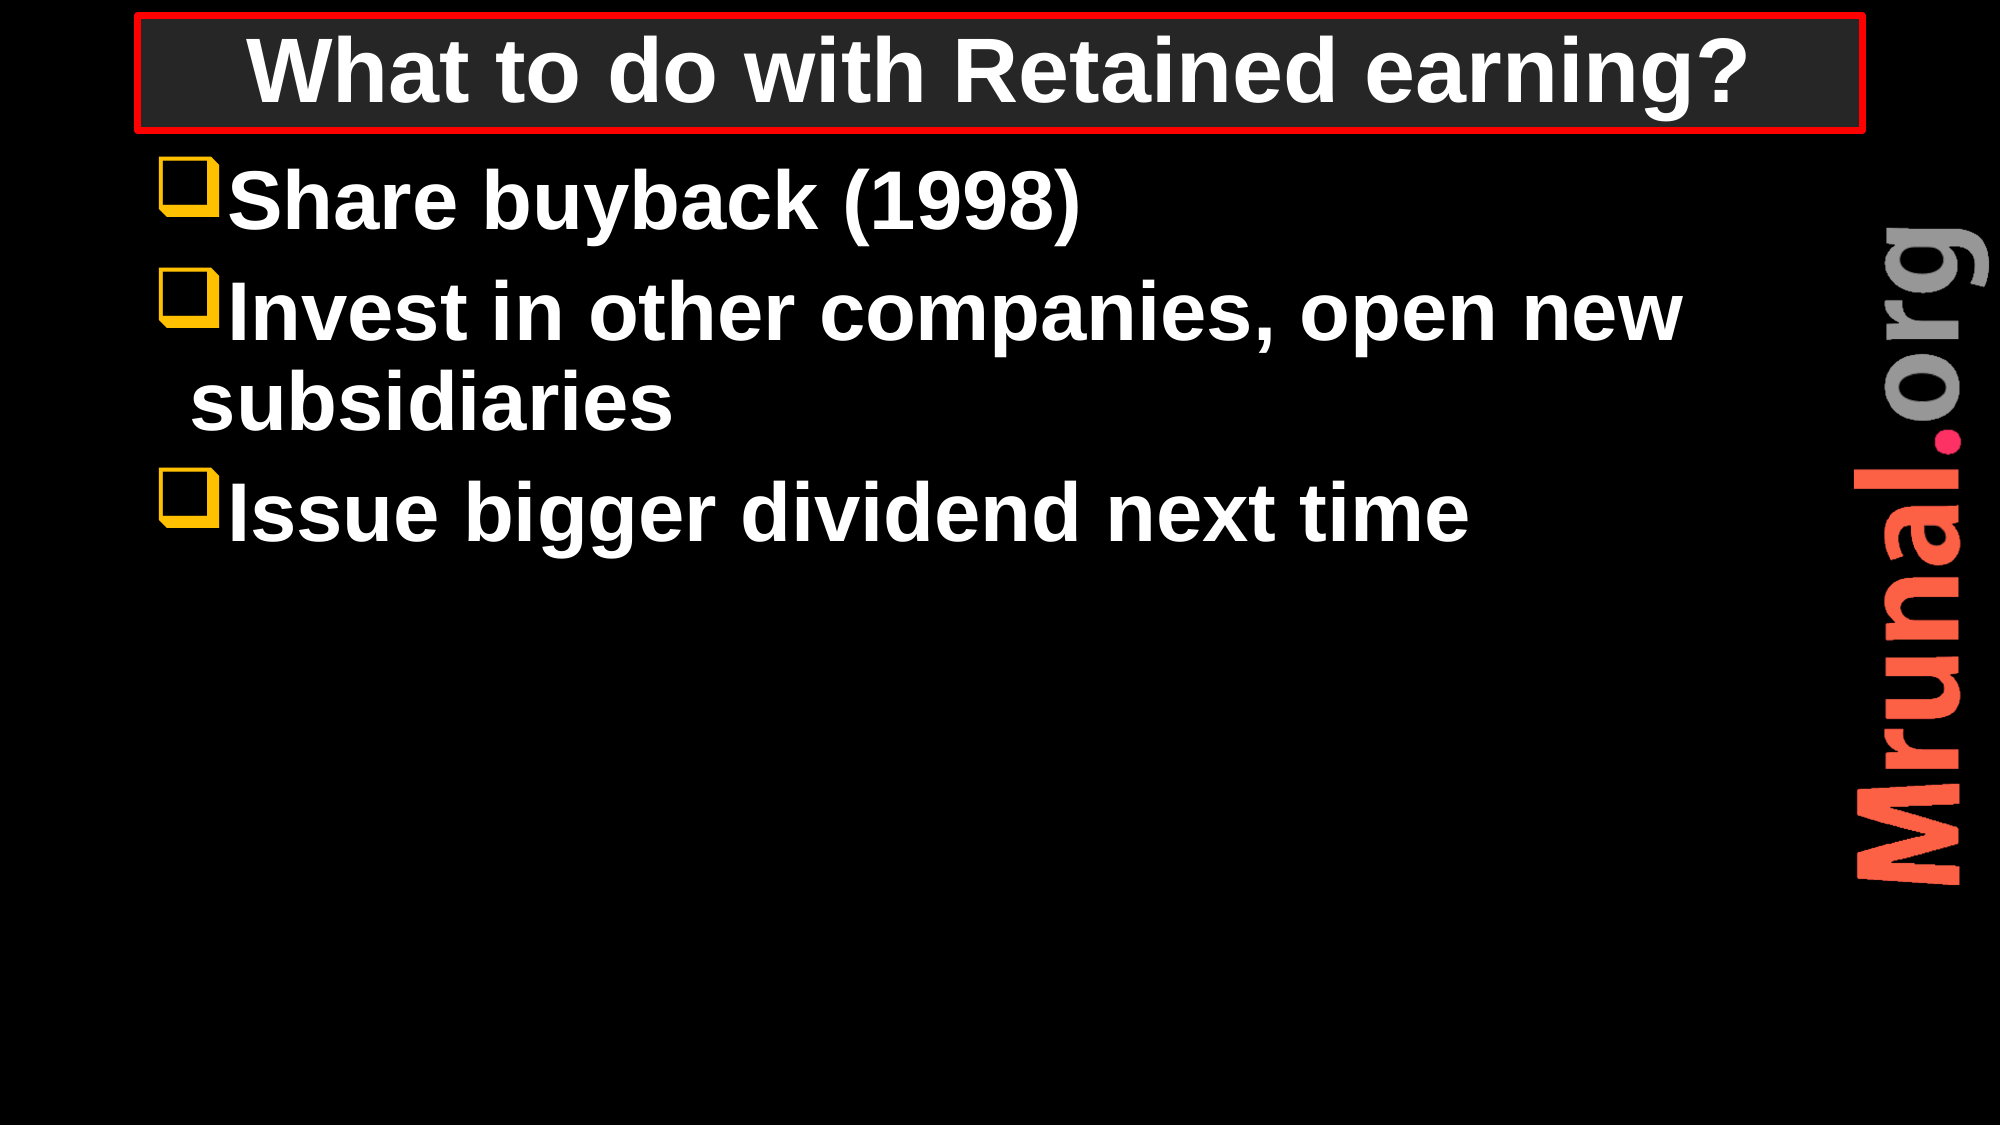

# What to do with Retained earning?
Share buyback (1998)
Invest in other companies, open new subsidiaries
Issue bigger dividend next time